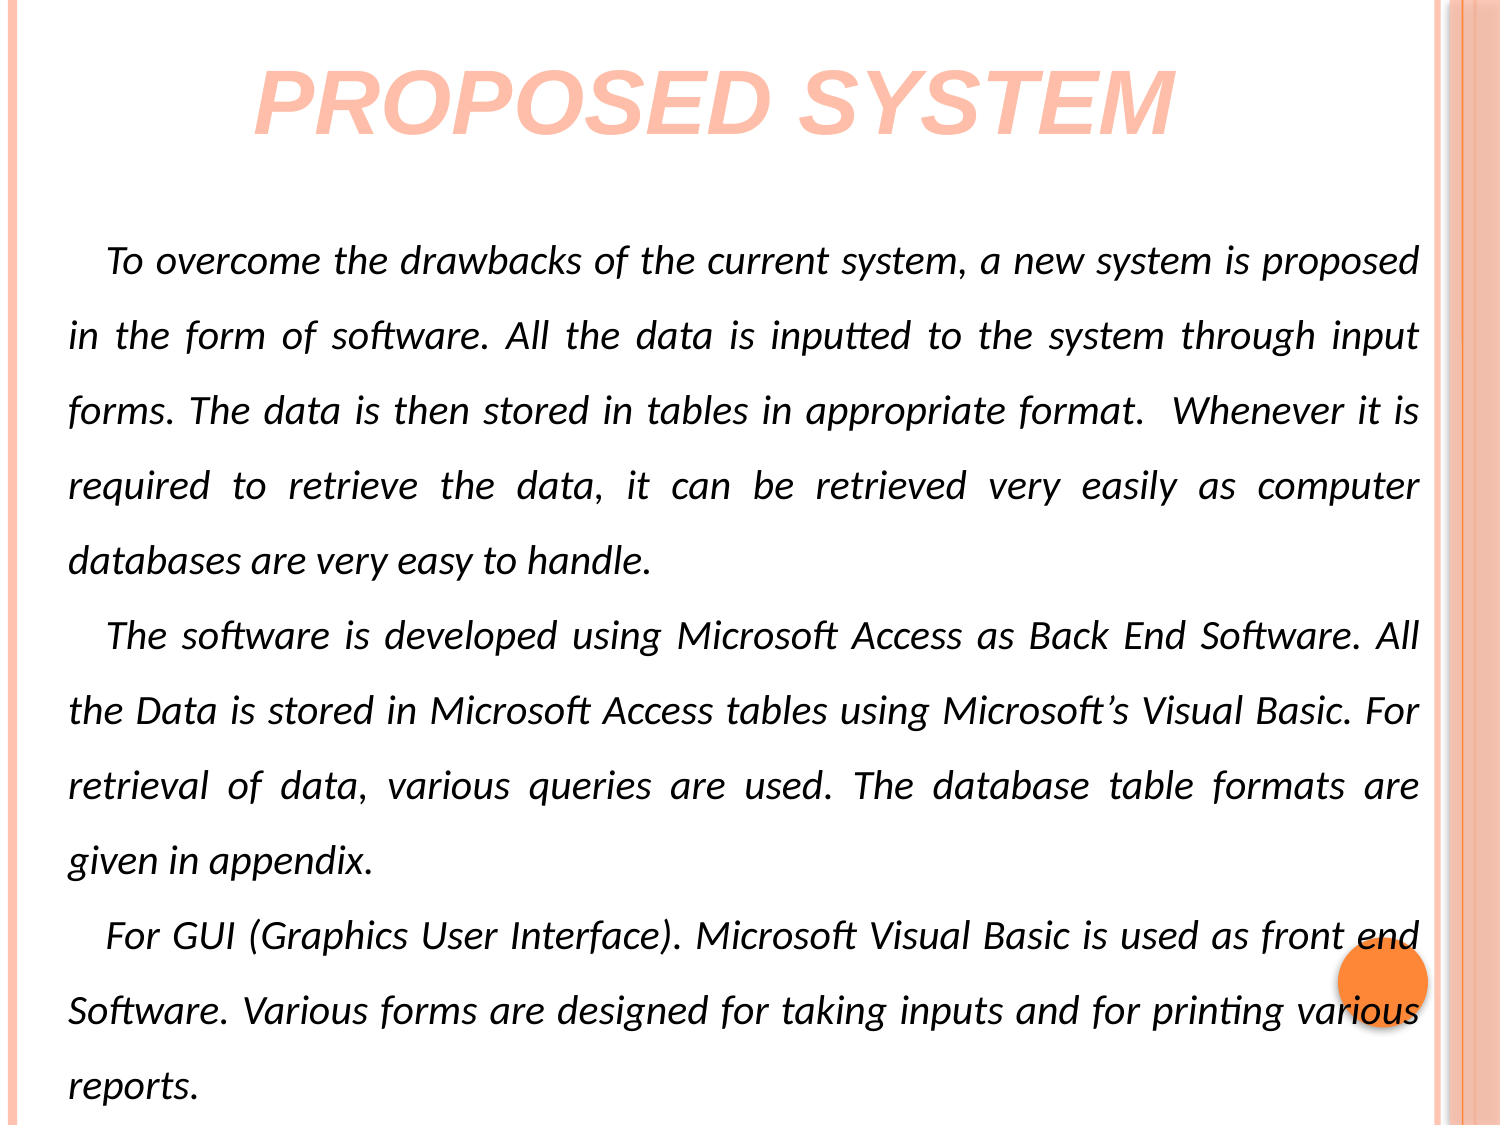

PROPOSED SYSTEM
To overcome the drawbacks of the current system, a new system is proposed in the form of software. All the data is inputted to the system through input forms. The data is then stored in tables in appropriate format.  Whenever it is required to retrieve the data, it can be retrieved very easily as computer databases are very easy to handle.
The software is developed using Microsoft Access as Back End Software. All the Data is stored in Microsoft Access tables using Microsoft’s Visual Basic. For retrieval of data, various queries are used. The database table formats are given in appendix.
For GUI (Graphics User Interface). Microsoft Visual Basic is used as front end Software. Various forms are designed for taking inputs and for printing various reports.